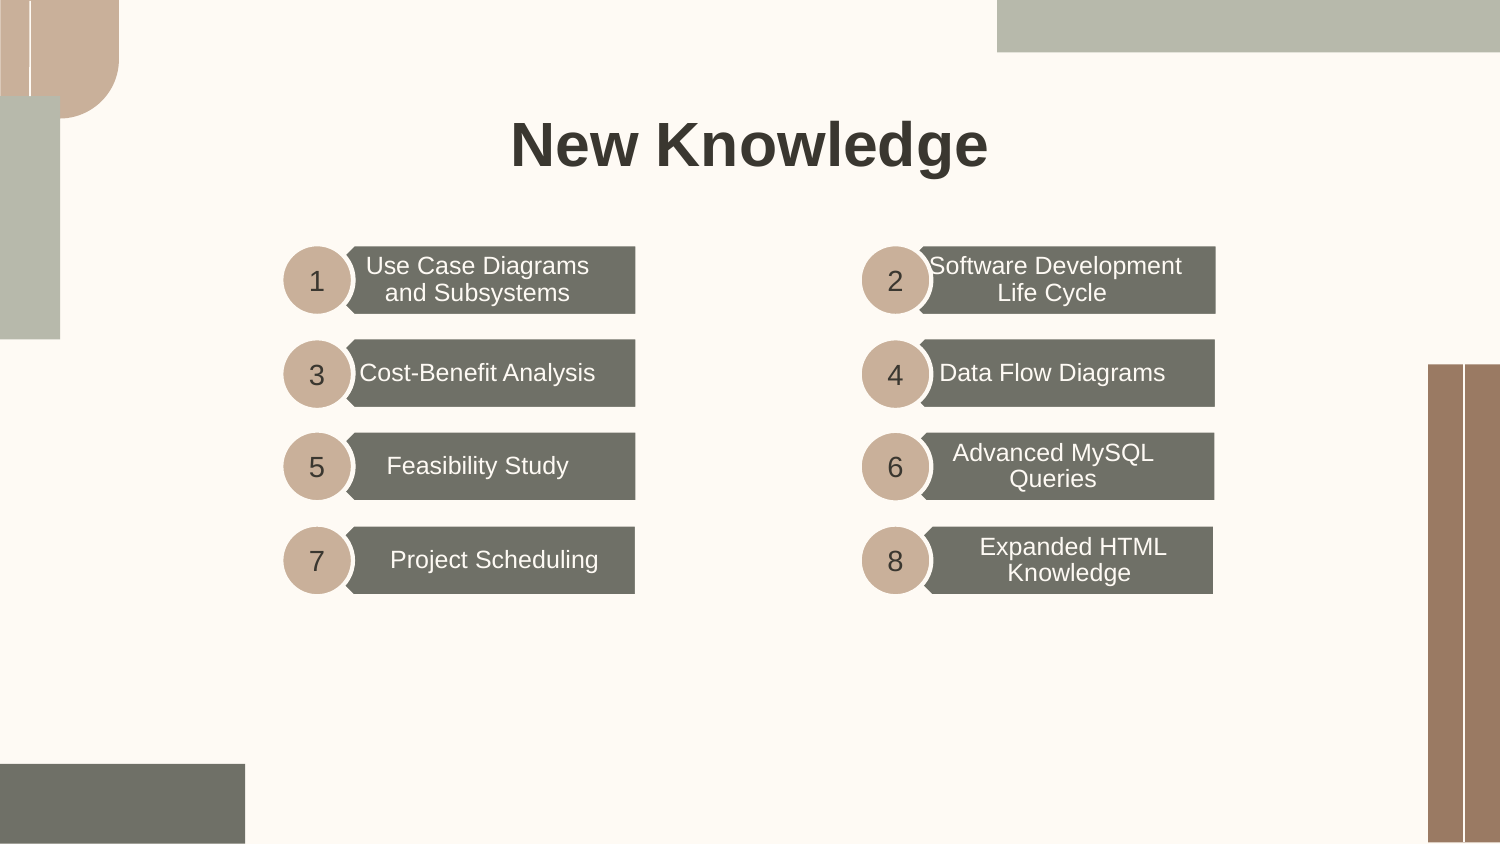

# New Knowledge
1
2
Use Case Diagrams and Subsystems
Cost-Benefit Analysis
Feasibility Study
 Software Development Life Cycle
Data Flow Diagrams
Advanced MySQL Queries
3
4
5
6
7

Project Scheduling
8

Expanded HTML Knowledge